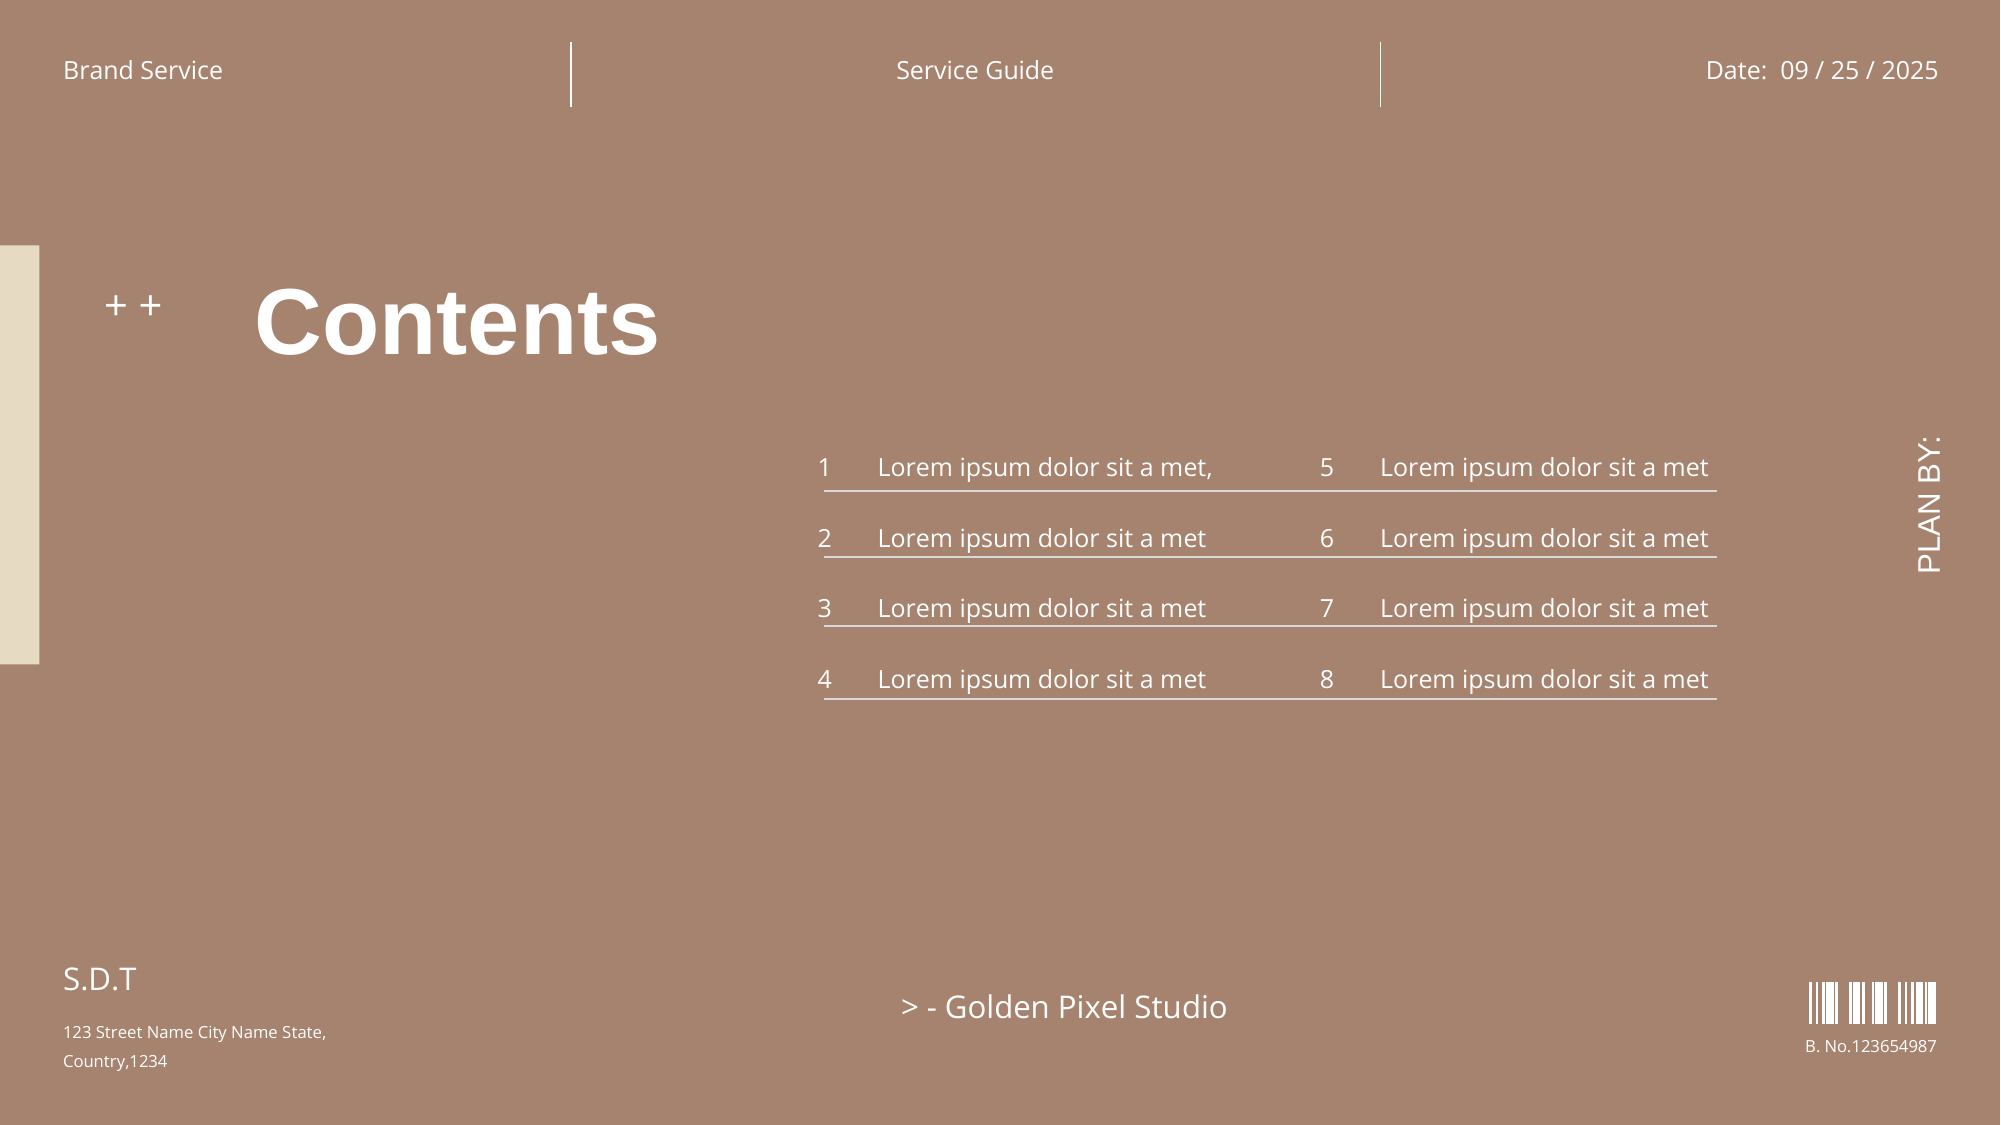

Brand Service
Service Guide
Date:  09 / 25 / 2025

Contents
+ +

1
Lorem ipsum dolor sit a met,
5
Lorem ipsum dolor sit a met
PLAN BY:
2
Lorem ipsum dolor sit a met
6
Lorem ipsum dolor sit a met
7
3
Lorem ipsum dolor sit a met
Lorem ipsum dolor sit a met
4
Lorem ipsum dolor sit a met
8
Lorem ipsum dolor sit a met
S.D.T
> - Golden Pixel Studio
123 Street Name City Name State, Country,1234
B. No.123654987